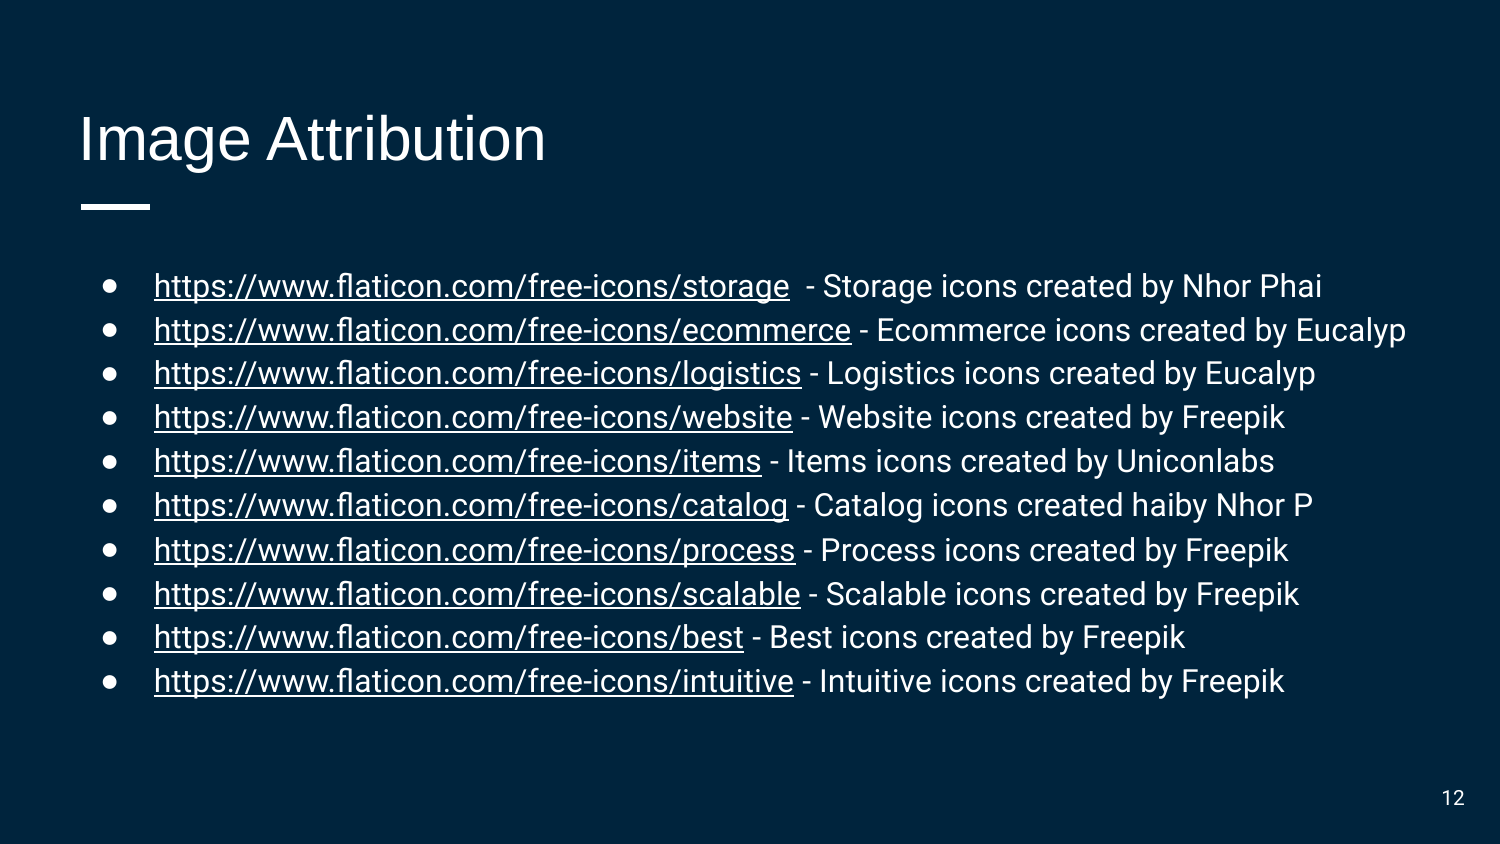

# Image Attribution
https://www.flaticon.com/free-icons/storage  - Storage icons created by Nhor Phai
https://www.flaticon.com/free-icons/ecommerce - Ecommerce icons created by Eucalyp
https://www.flaticon.com/free-icons/logistics - Logistics icons created by Eucalyp
https://www.flaticon.com/free-icons/website - Website icons created by Freepik
https://www.flaticon.com/free-icons/items - Items icons created by Uniconlabs
https://www.flaticon.com/free-icons/catalog - Catalog icons created haiby Nhor P
https://www.flaticon.com/free-icons/process - Process icons created by Freepik
https://www.flaticon.com/free-icons/scalable - Scalable icons created by Freepik
https://www.flaticon.com/free-icons/best - Best icons created by Freepik
https://www.flaticon.com/free-icons/intuitive - Intuitive icons created by Freepik
 12